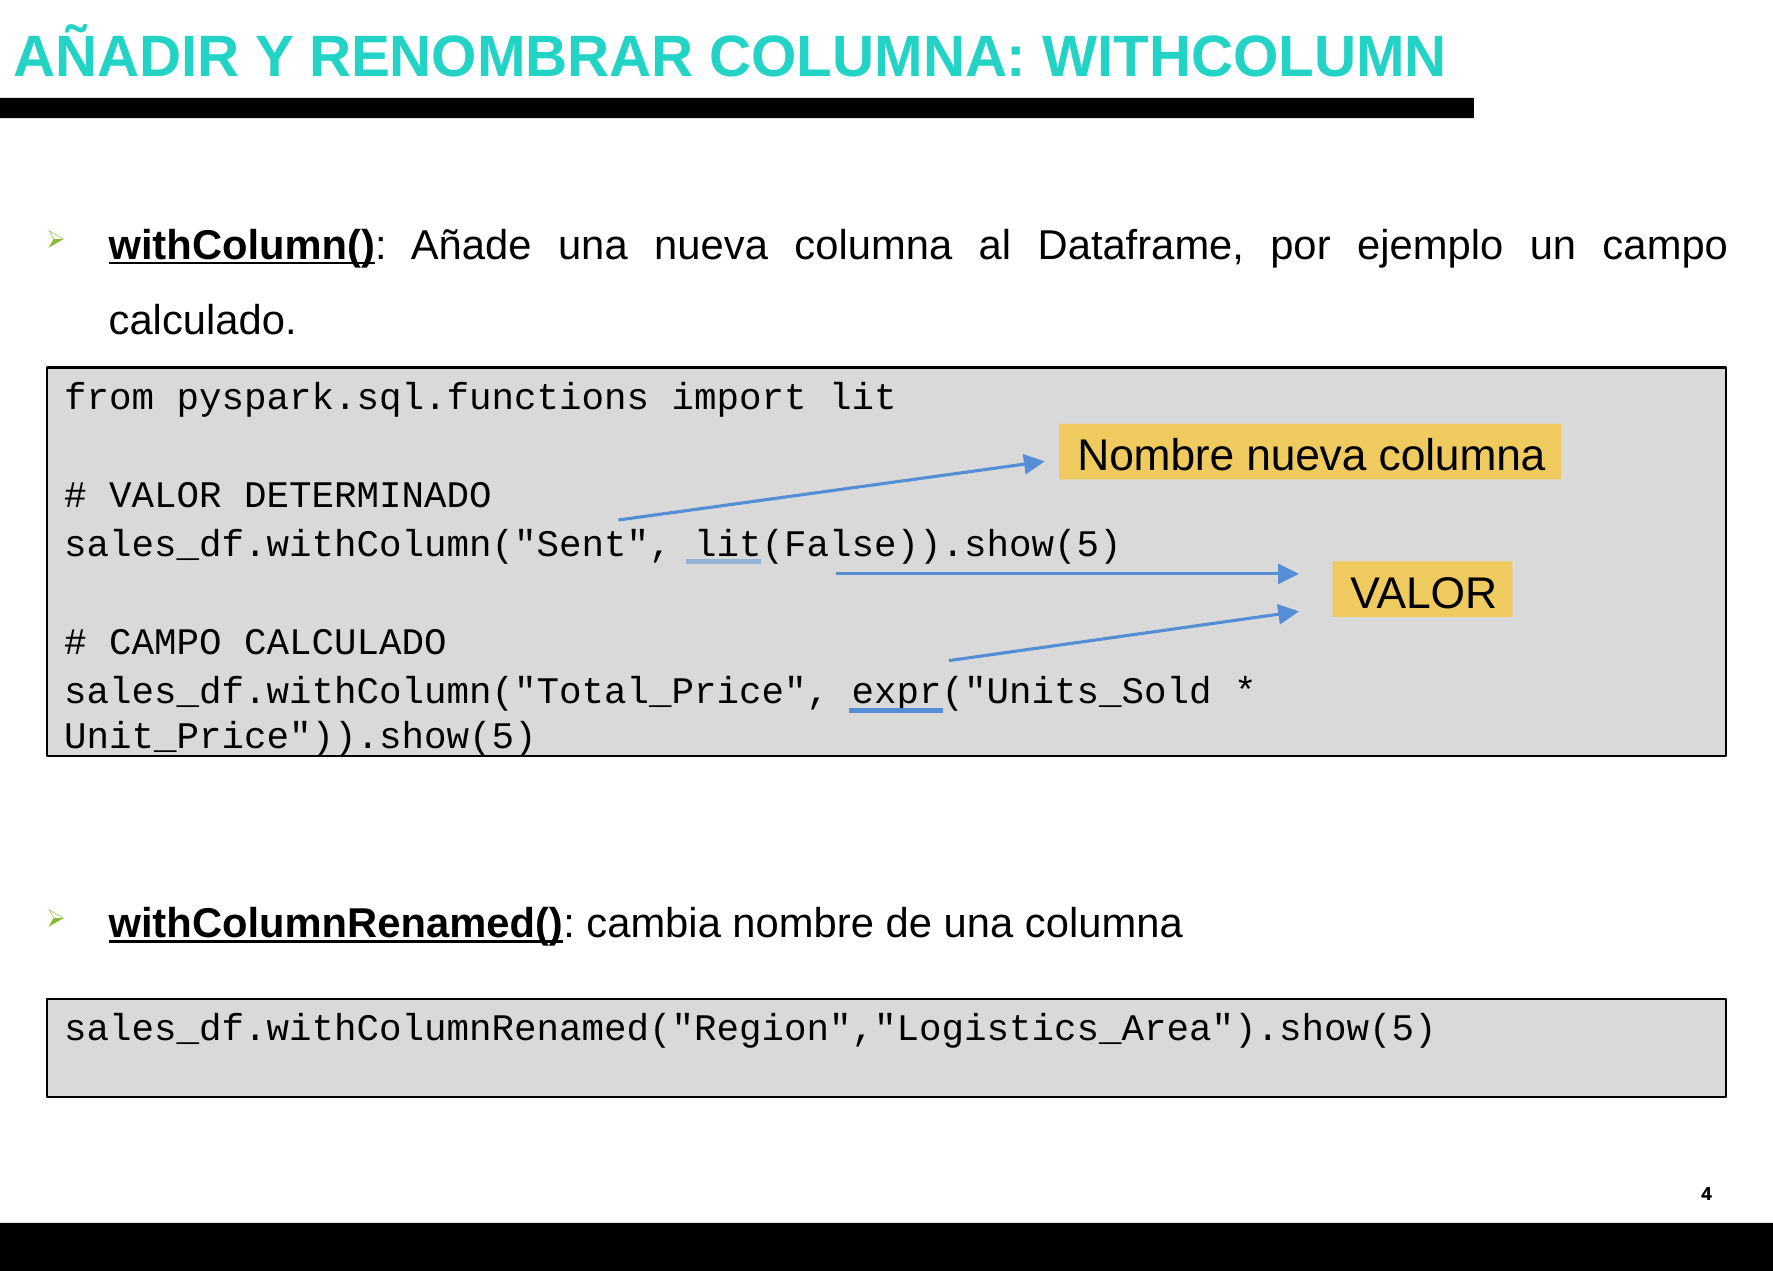

# AÑADIR Y RENOMBRAR COLUMNA: WITHCOLUMN

withColumn(): Añade una nueva columna al Dataframe, por ejemplo un campo calculado.
from pyspark.sql.functions import lit

# VALOR DETERMINADO
sales_df.withColumn("Sent", lit(False)).show(5)

# CAMPO CALCULADO
sales_df.withColumn("Total_Price", expr("Units_Sold *  Unit_Price")).show(5)
Nombre nueva columna
VALOR
withColumnRenamed(): cambia nombre de una columna
sales_df.withColumnRenamed("Region","Logistics_Area").show(5)

4